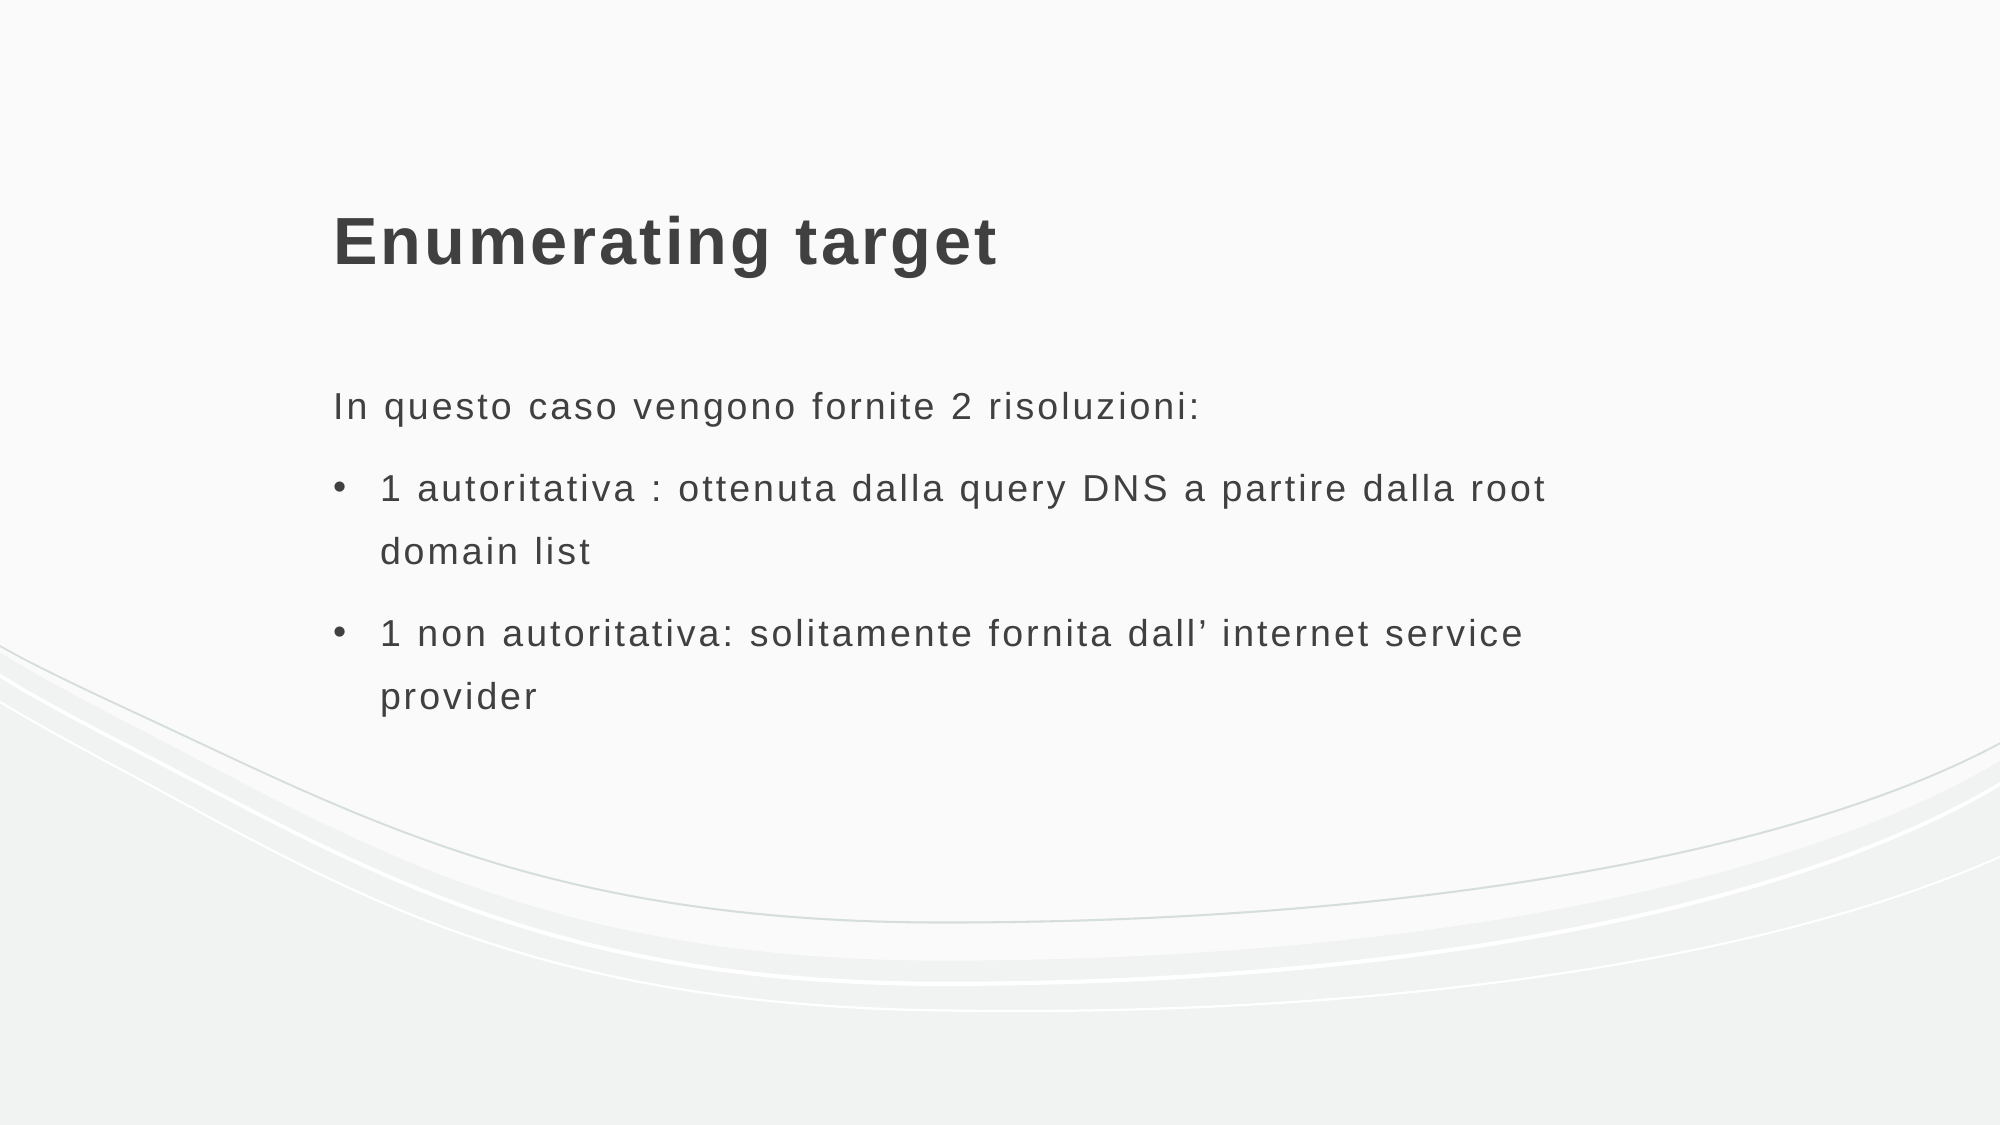

# Enumerating target
In questo caso vengono fornite 2 risoluzioni:
1 autoritativa : ottenuta dalla query DNS a partire dalla root domain list
1 non autoritativa: solitamente fornita dall’ internet service provider